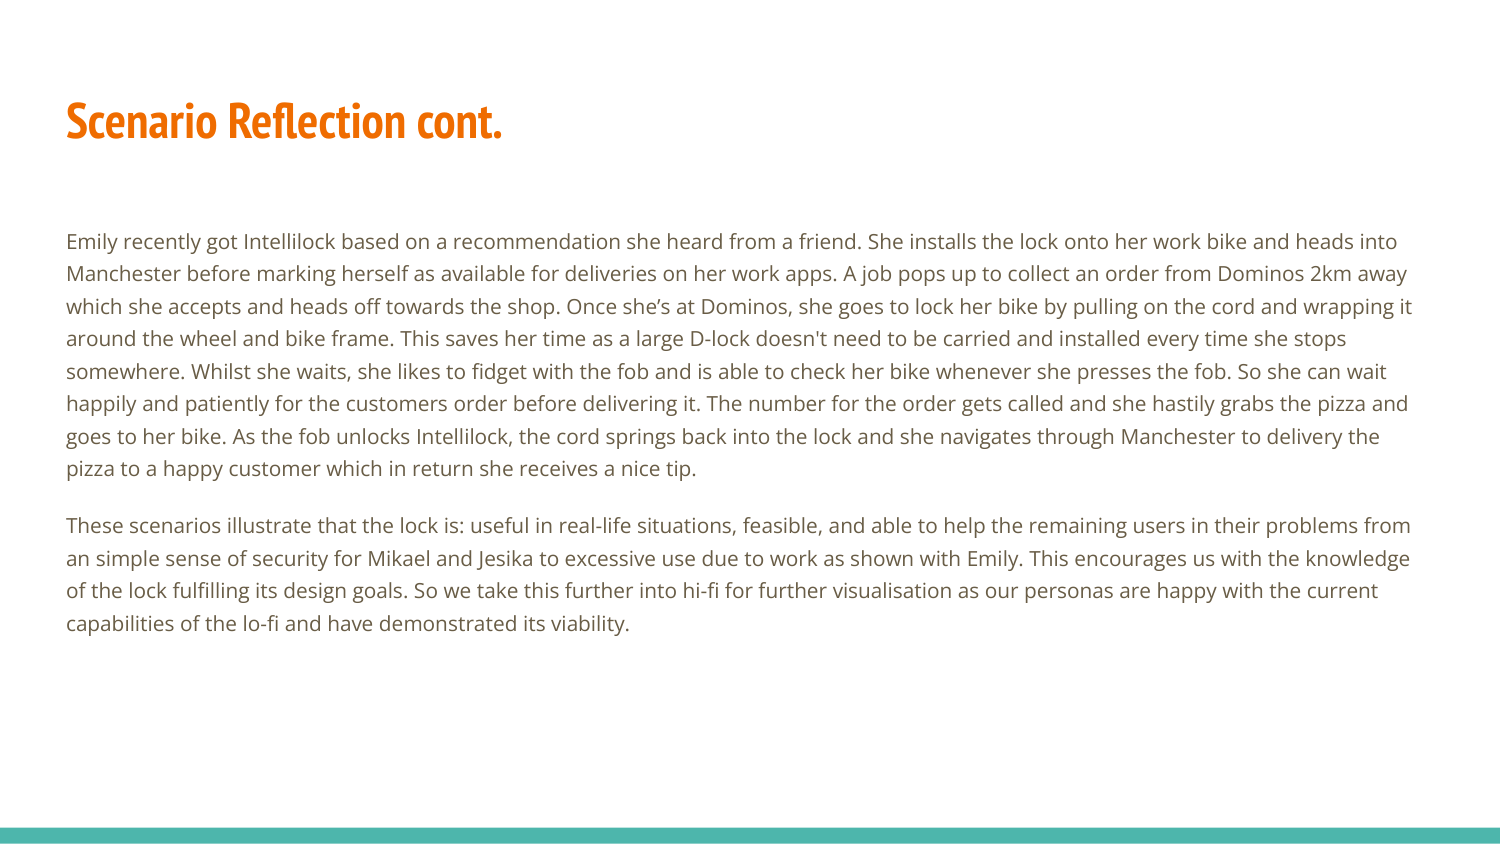

# Scenario Reflection cont.
Emily recently got Intellilock based on a recommendation she heard from a friend. She installs the lock onto her work bike and heads into Manchester before marking herself as available for deliveries on her work apps. A job pops up to collect an order from Dominos 2km away which she accepts and heads off towards the shop. Once she’s at Dominos, she goes to lock her bike by pulling on the cord and wrapping it around the wheel and bike frame. This saves her time as a large D-lock doesn't need to be carried and installed every time she stops somewhere. Whilst she waits, she likes to fidget with the fob and is able to check her bike whenever she presses the fob. So she can wait happily and patiently for the customers order before delivering it. The number for the order gets called and she hastily grabs the pizza and goes to her bike. As the fob unlocks Intellilock, the cord springs back into the lock and she navigates through Manchester to delivery the pizza to a happy customer which in return she receives a nice tip.
These scenarios illustrate that the lock is: useful in real-life situations, feasible, and able to help the remaining users in their problems from an simple sense of security for Mikael and Jesika to excessive use due to work as shown with Emily. This encourages us with the knowledge of the lock fulfilling its design goals. So we take this further into hi-fi for further visualisation as our personas are happy with the current capabilities of the lo-fi and have demonstrated its viability.